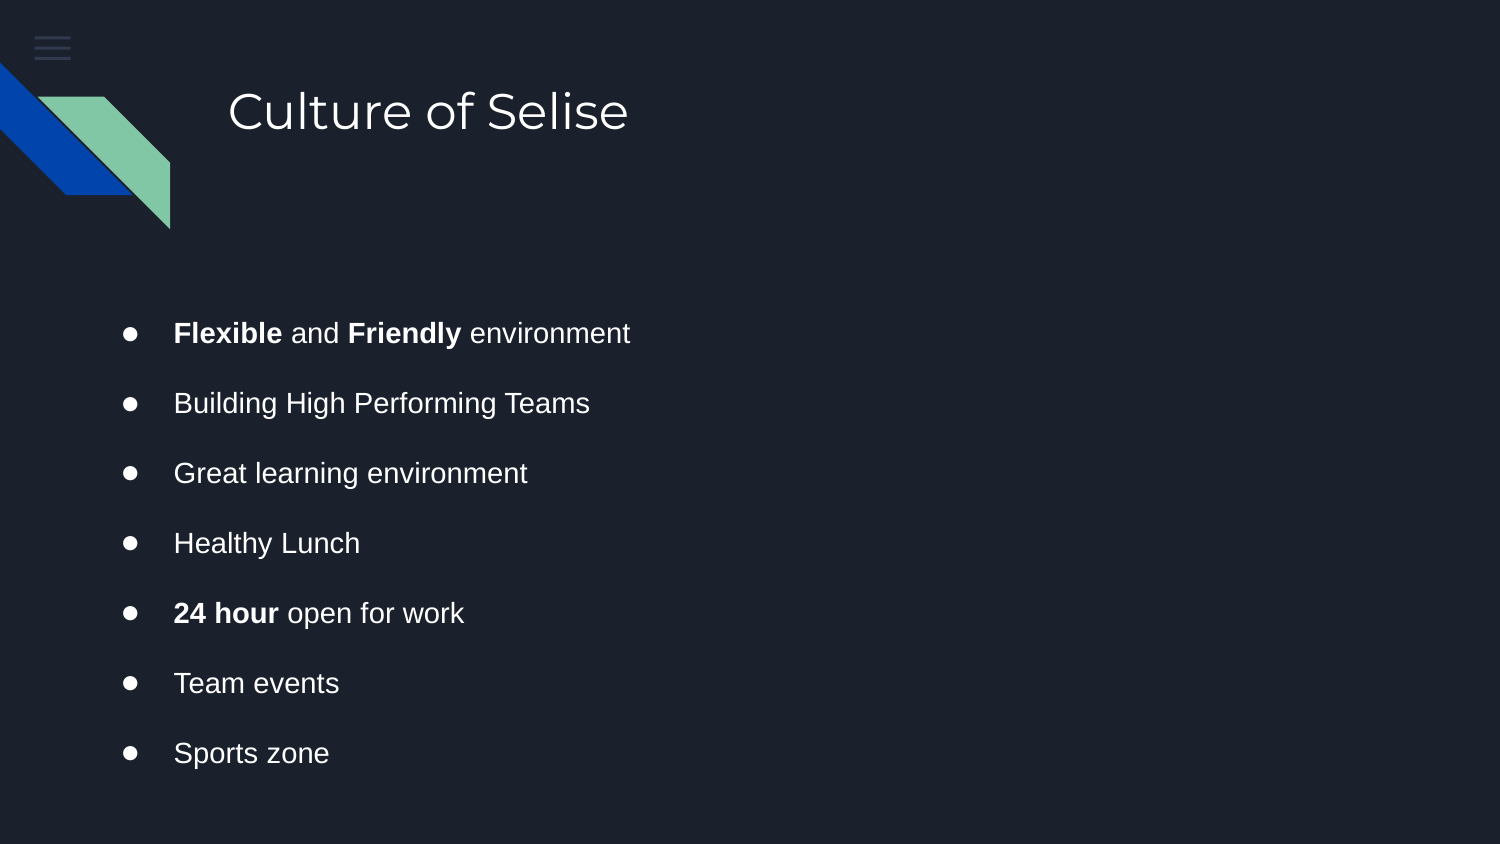

# Culture of Selise

Flexible and Friendly environment
Building High Performing Teams
Great learning environment
Healthy Lunch
24 hour open for work
Team events
Sports zone